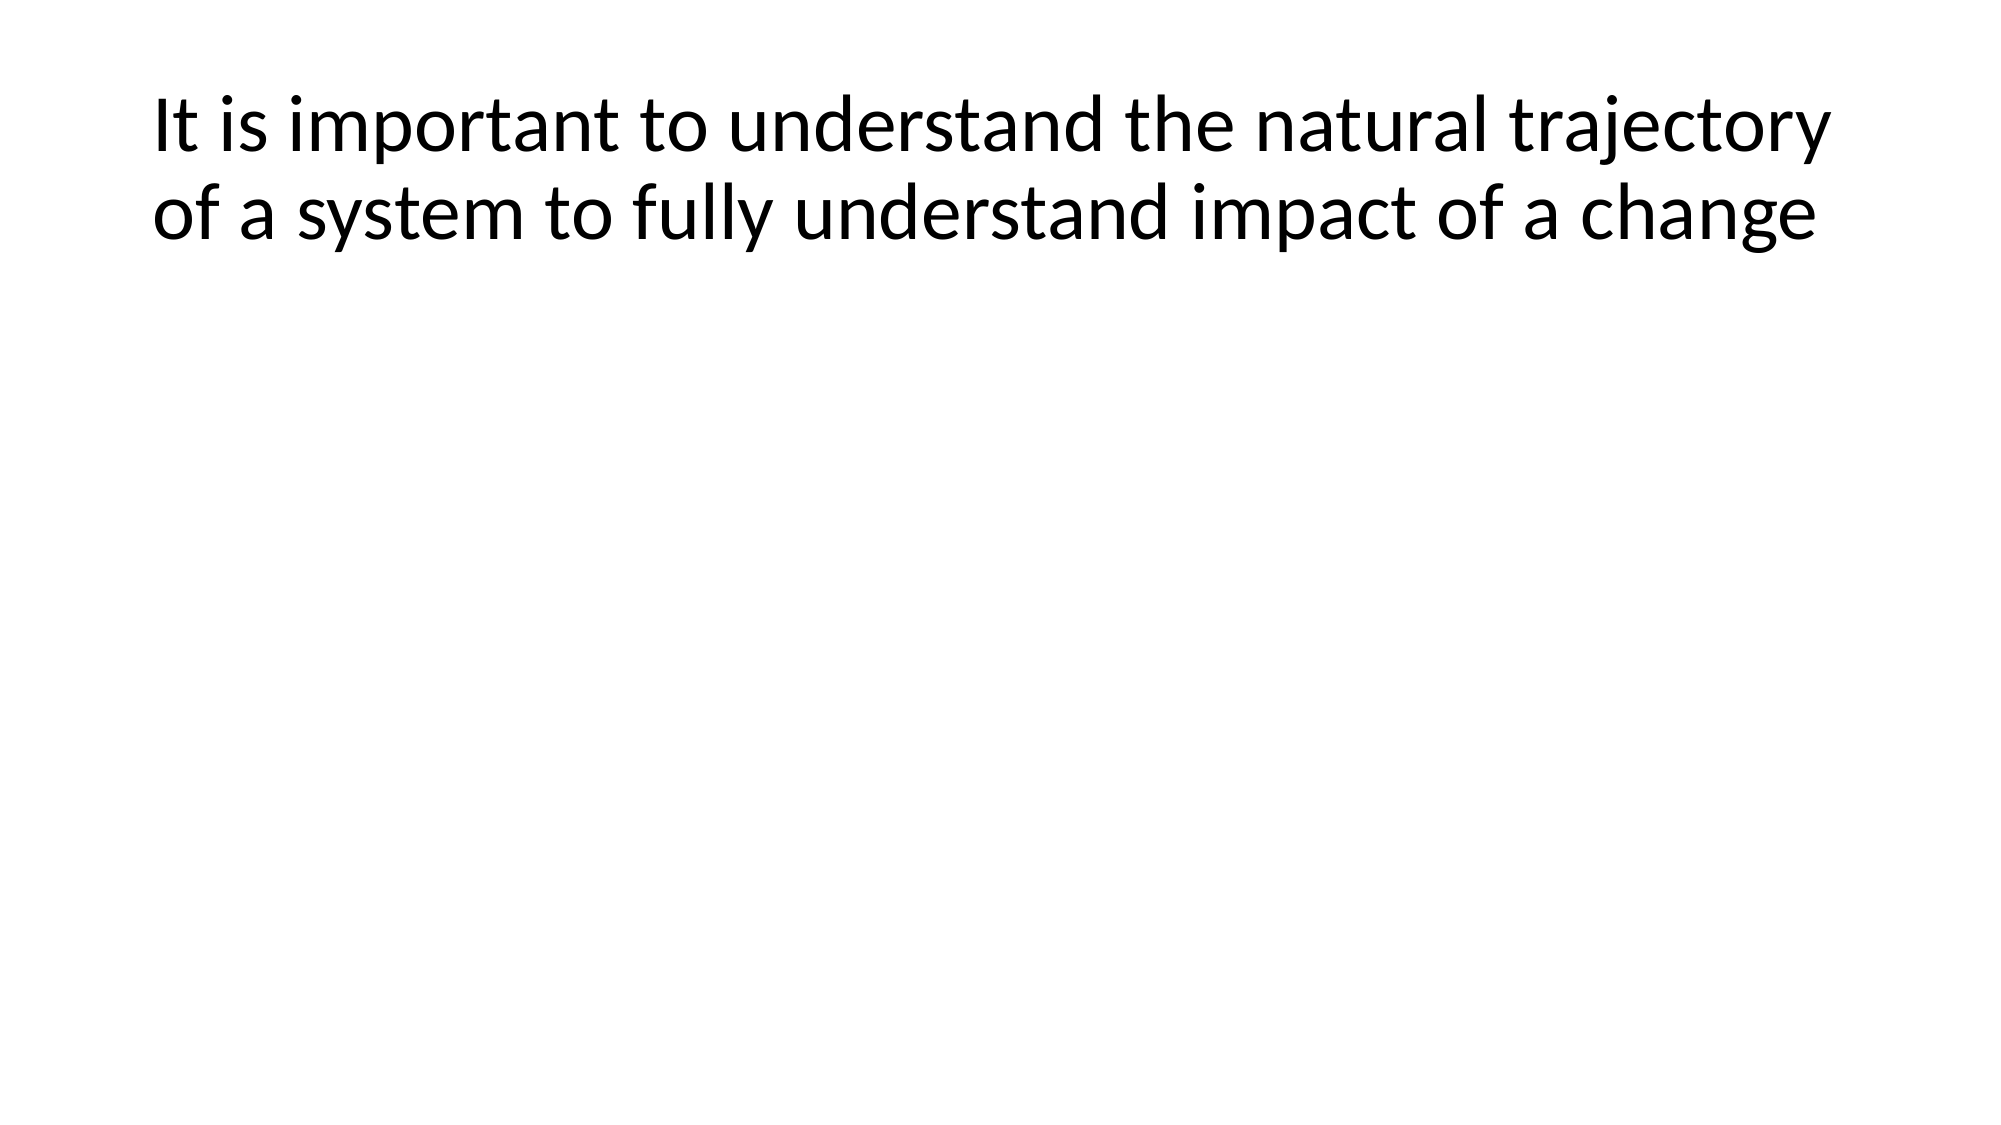

# It is important to understand the natural trajectory of a system to fully understand impact of a change